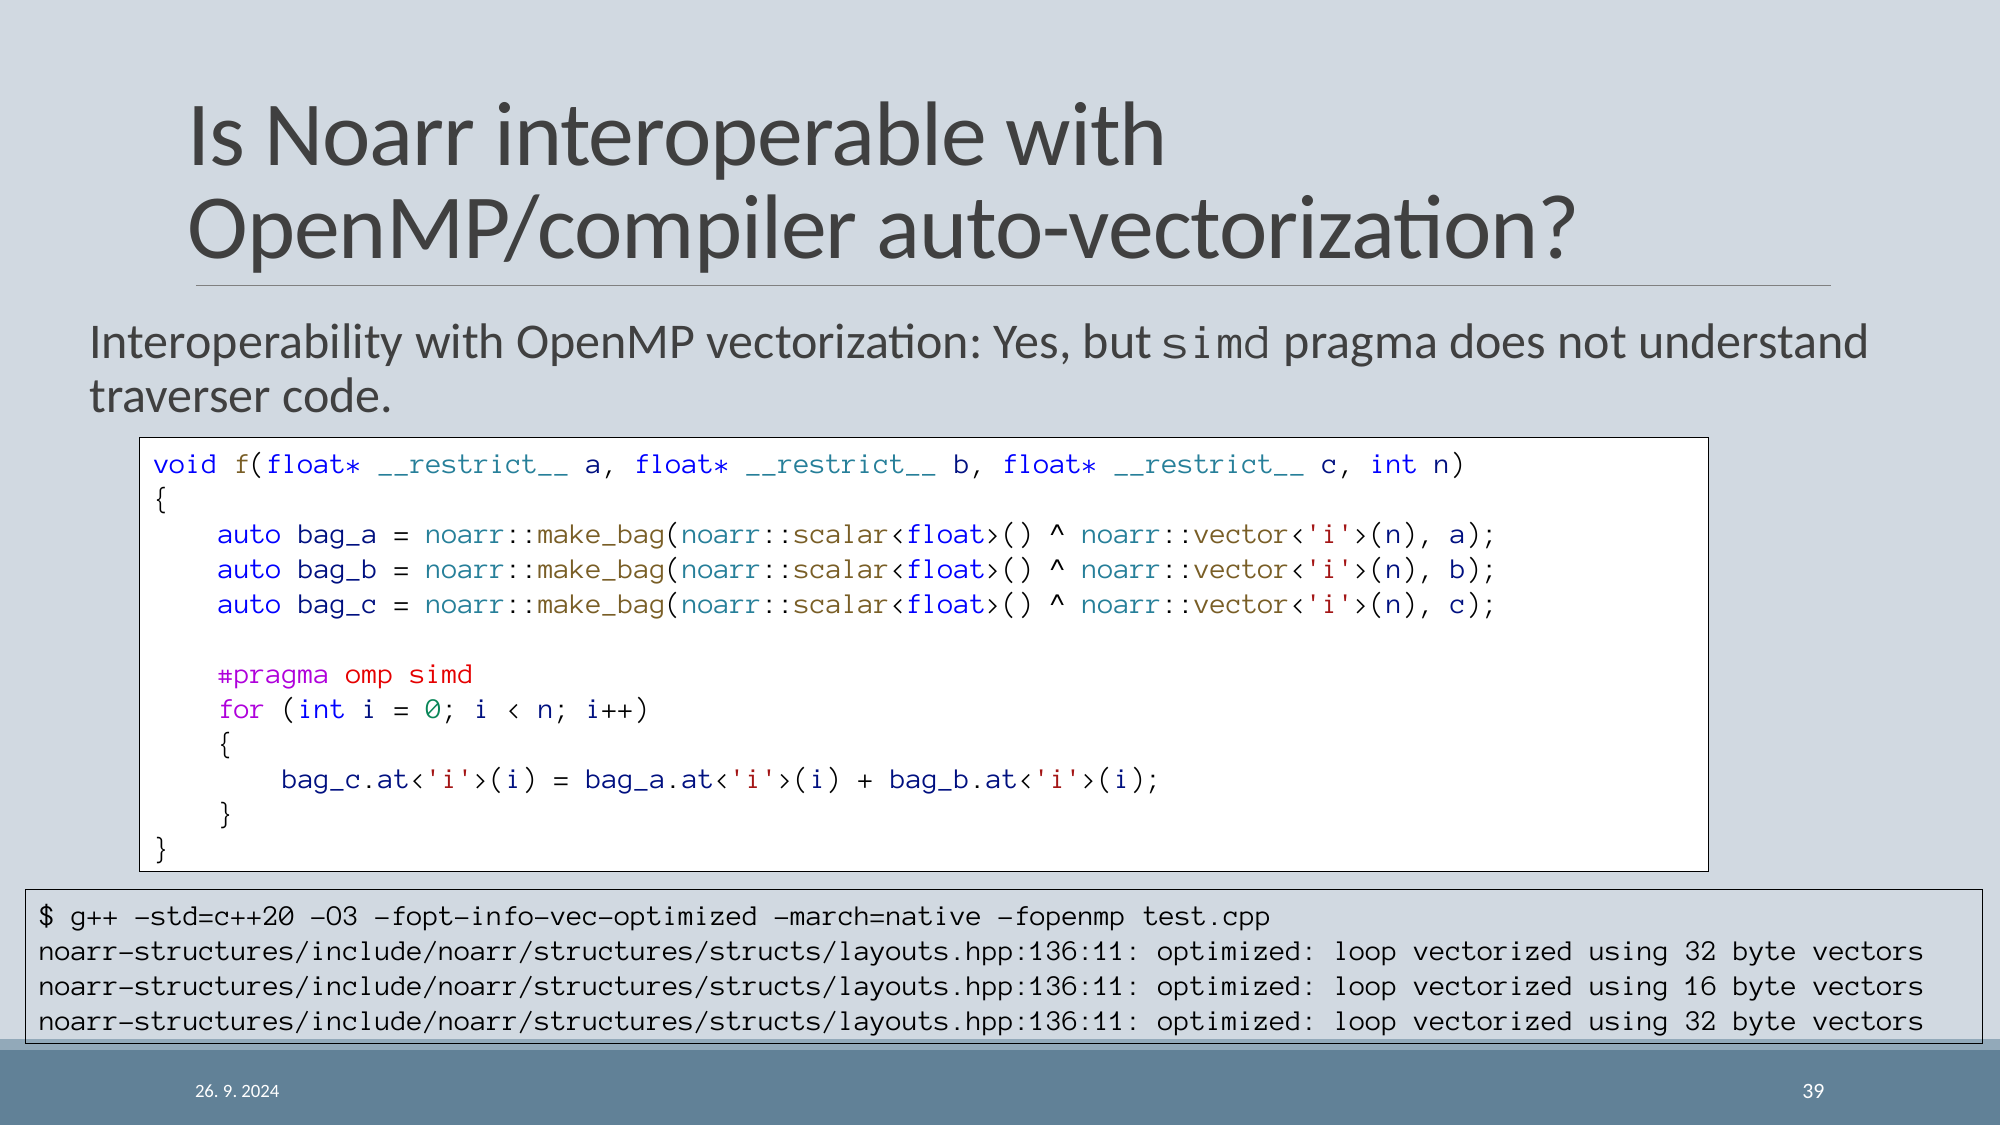

# Is Noarr interoperable with OpenMP/compiler auto-vectorization?
Interoperability with OpenMP vectorization: Yes, but simd pragma does not understand traverser code.

void f(float* __restrict__ a, float* __restrict__ b, float* __restrict__ c, int n)
{
    auto bag_a = noarr::make_bag(noarr::scalar<float>() ^ noarr::vector<'i'>(n), a);
    auto bag_b = noarr::make_bag(noarr::scalar<float>() ^ noarr::vector<'i'>(n), b);
    auto bag_c = noarr::make_bag(noarr::scalar<float>() ^ noarr::vector<'i'>(n), c);
    #pragma omp simd
    for (int i = 0; i < n; i++)
    {
        bag_c.at<'i'>(i) = bag_a.at<'i'>(i) + bag_b.at<'i'>(i);
    }
}
$ g++ -std=c++20 -O3 -fopt-info-vec-optimized -march=native -fopenmp test.cpp
noarr-structures/include/noarr/structures/structs/layouts.hpp:136:11: optimized: loop vectorized using 32 byte vectors
noarr-structures/include/noarr/structures/structs/layouts.hpp:136:11: optimized: loop vectorized using 16 byte vectors
noarr-structures/include/noarr/structures/structs/layouts.hpp:136:11: optimized: loop vectorized using 32 byte vectors
26. 9. 2024
39